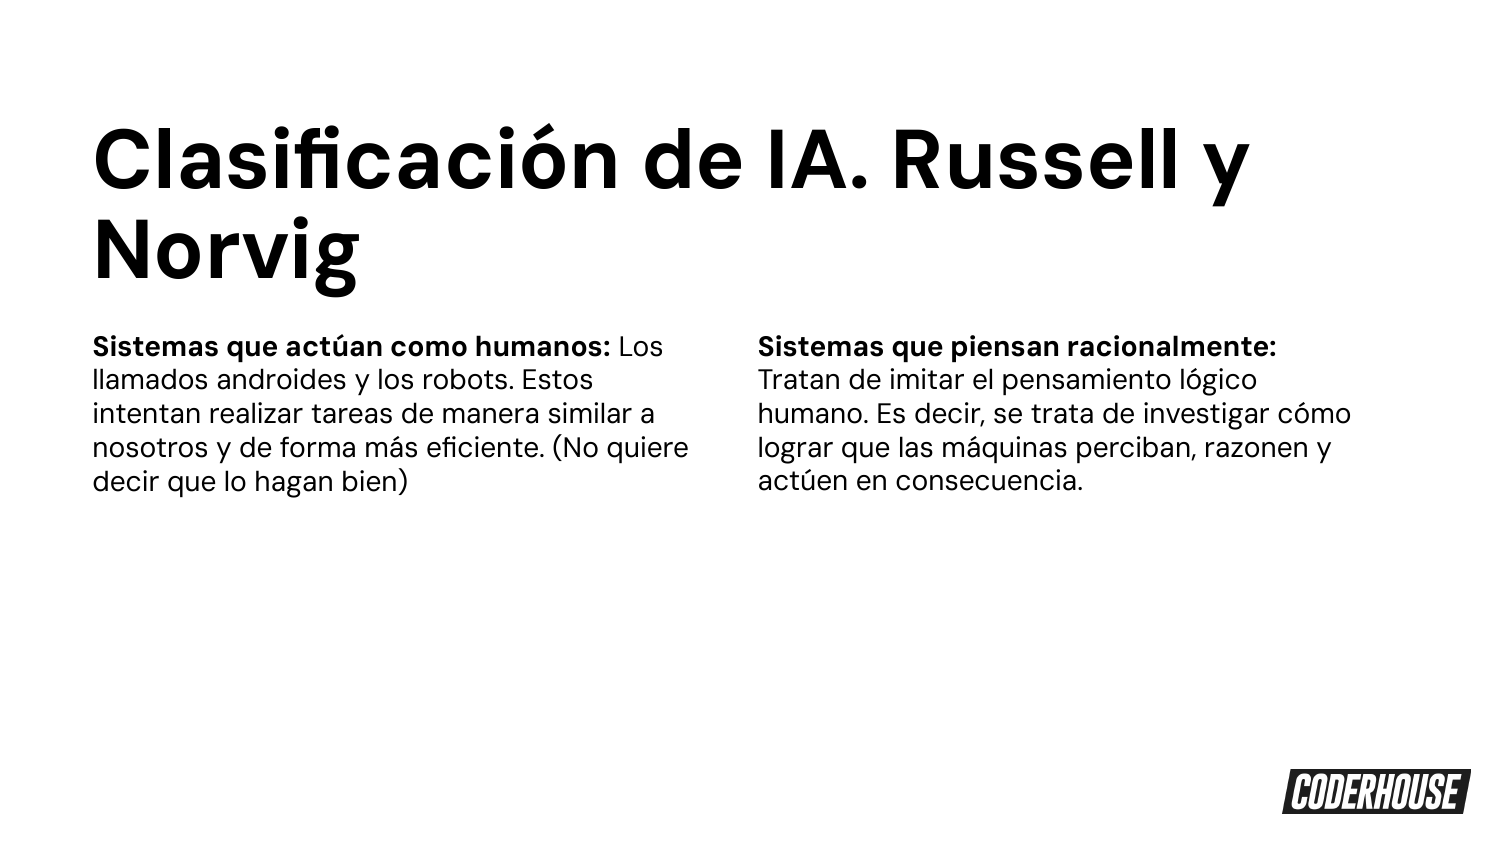

Clasificación de IA. Russell y Norvig

Sistemas que actúan como humanos: Los llamados androides y los robots. Estos intentan realizar tareas de manera similar a nosotros y de forma más eficiente. (No quiere decir que lo hagan bien)

Sistemas que piensan racionalmente: Tratan de imitar el pensamiento lógico humano. Es decir, se trata de investigar cómo lograr que las máquinas perciban, razonen y actúen en consecuencia.